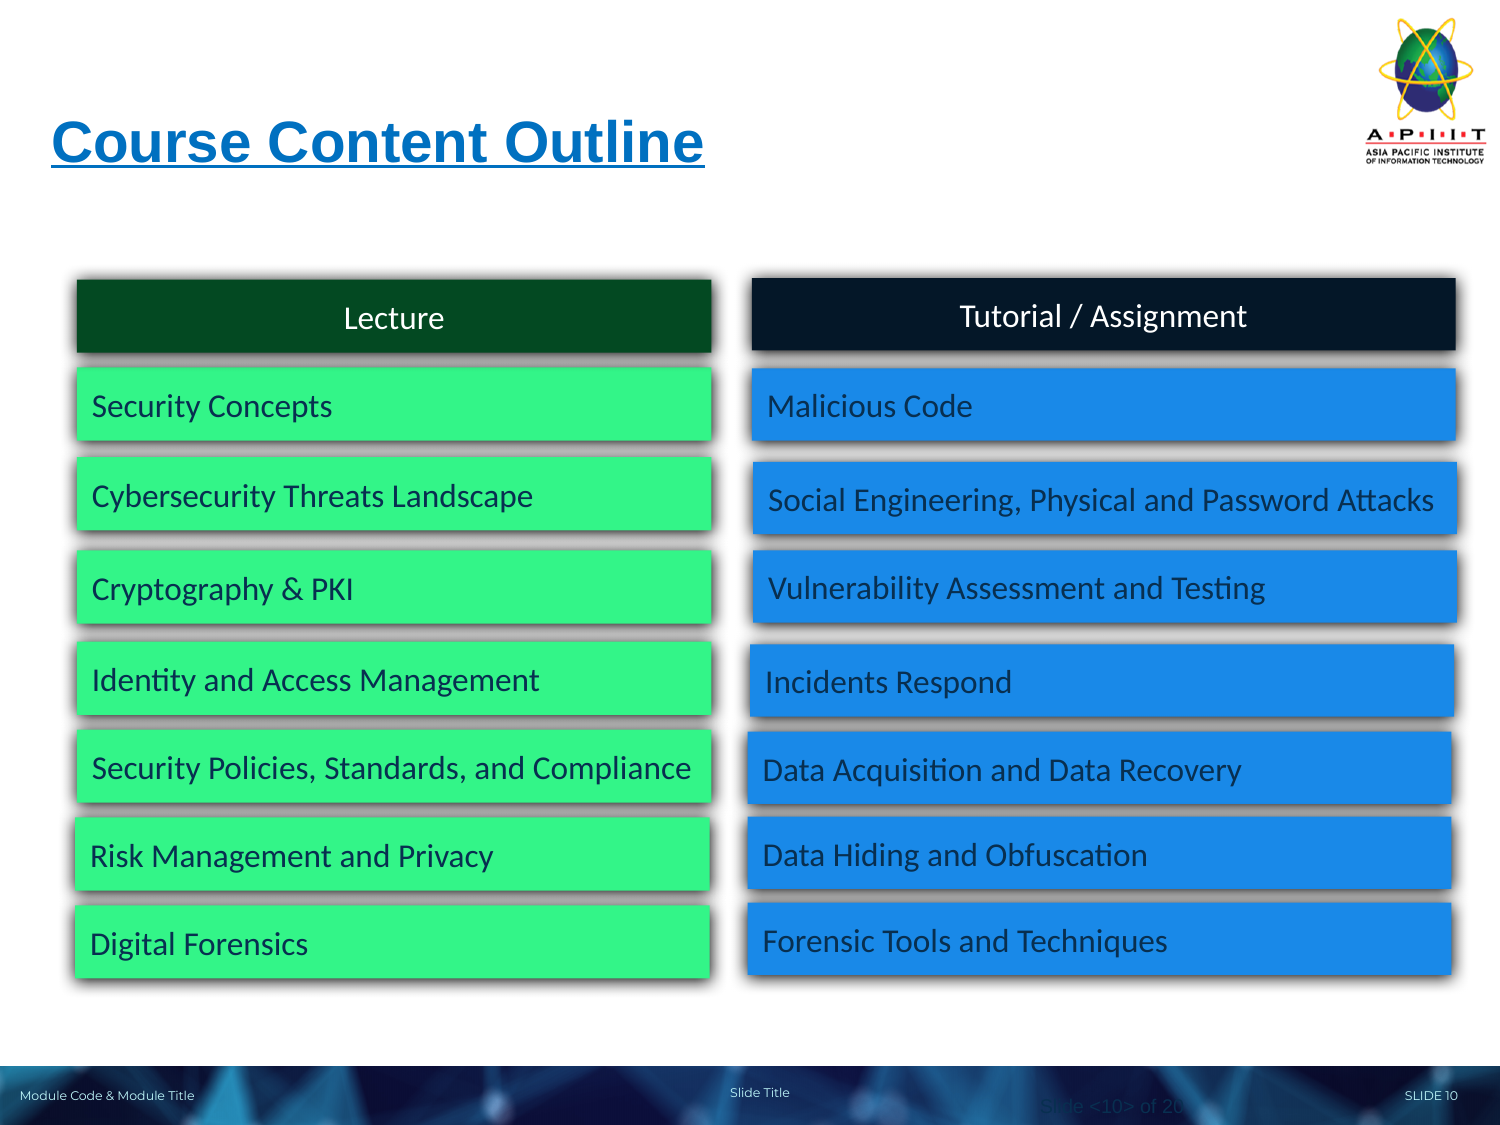

# Course Content Outline
Tutorial / Assignment
Lecture
Security Concepts
Malicious Code
Cybersecurity Threats Landscape
Social Engineering, Physical and Password Attacks
Cryptography & PKI
Vulnerability Assessment and Testing
Identity and Access Management
Incidents Respond
Security Policies, Standards, and Compliance
Data Acquisition and Data Recovery
Data Hiding and Obfuscation
Risk Management and Privacy
Forensic Tools and Techniques
Digital Forensics
Slide <10> of 20